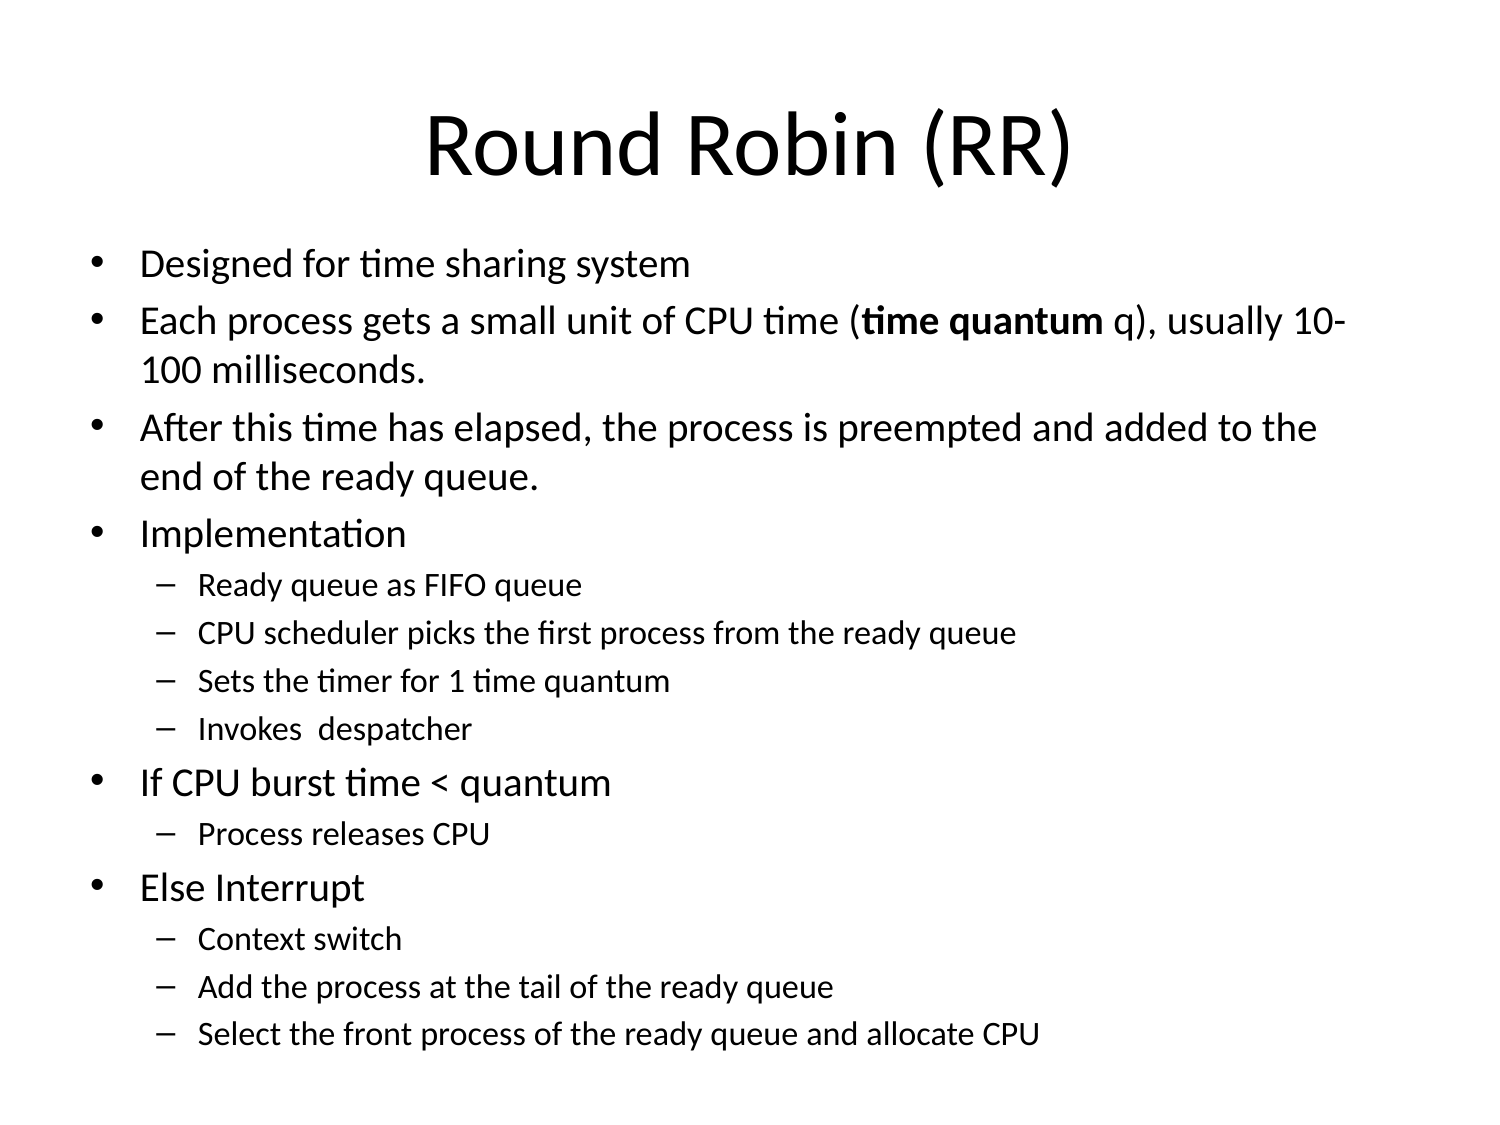

# Round Robin (RR)
Designed for time sharing system
Each process gets a small unit of CPU time (time quantum q), usually 10-100 milliseconds.
After this time has elapsed, the process is preempted and added to the end of the ready queue.
Implementation
Ready queue as FIFO queue
CPU scheduler picks the first process from the ready queue
Sets the timer for 1 time quantum
Invokes  despatcher
If CPU burst time < quantum
Process releases CPU
Else Interrupt
Context switch
Add the process at the tail of the ready queue
Select the front process of the ready queue and allocate CPU